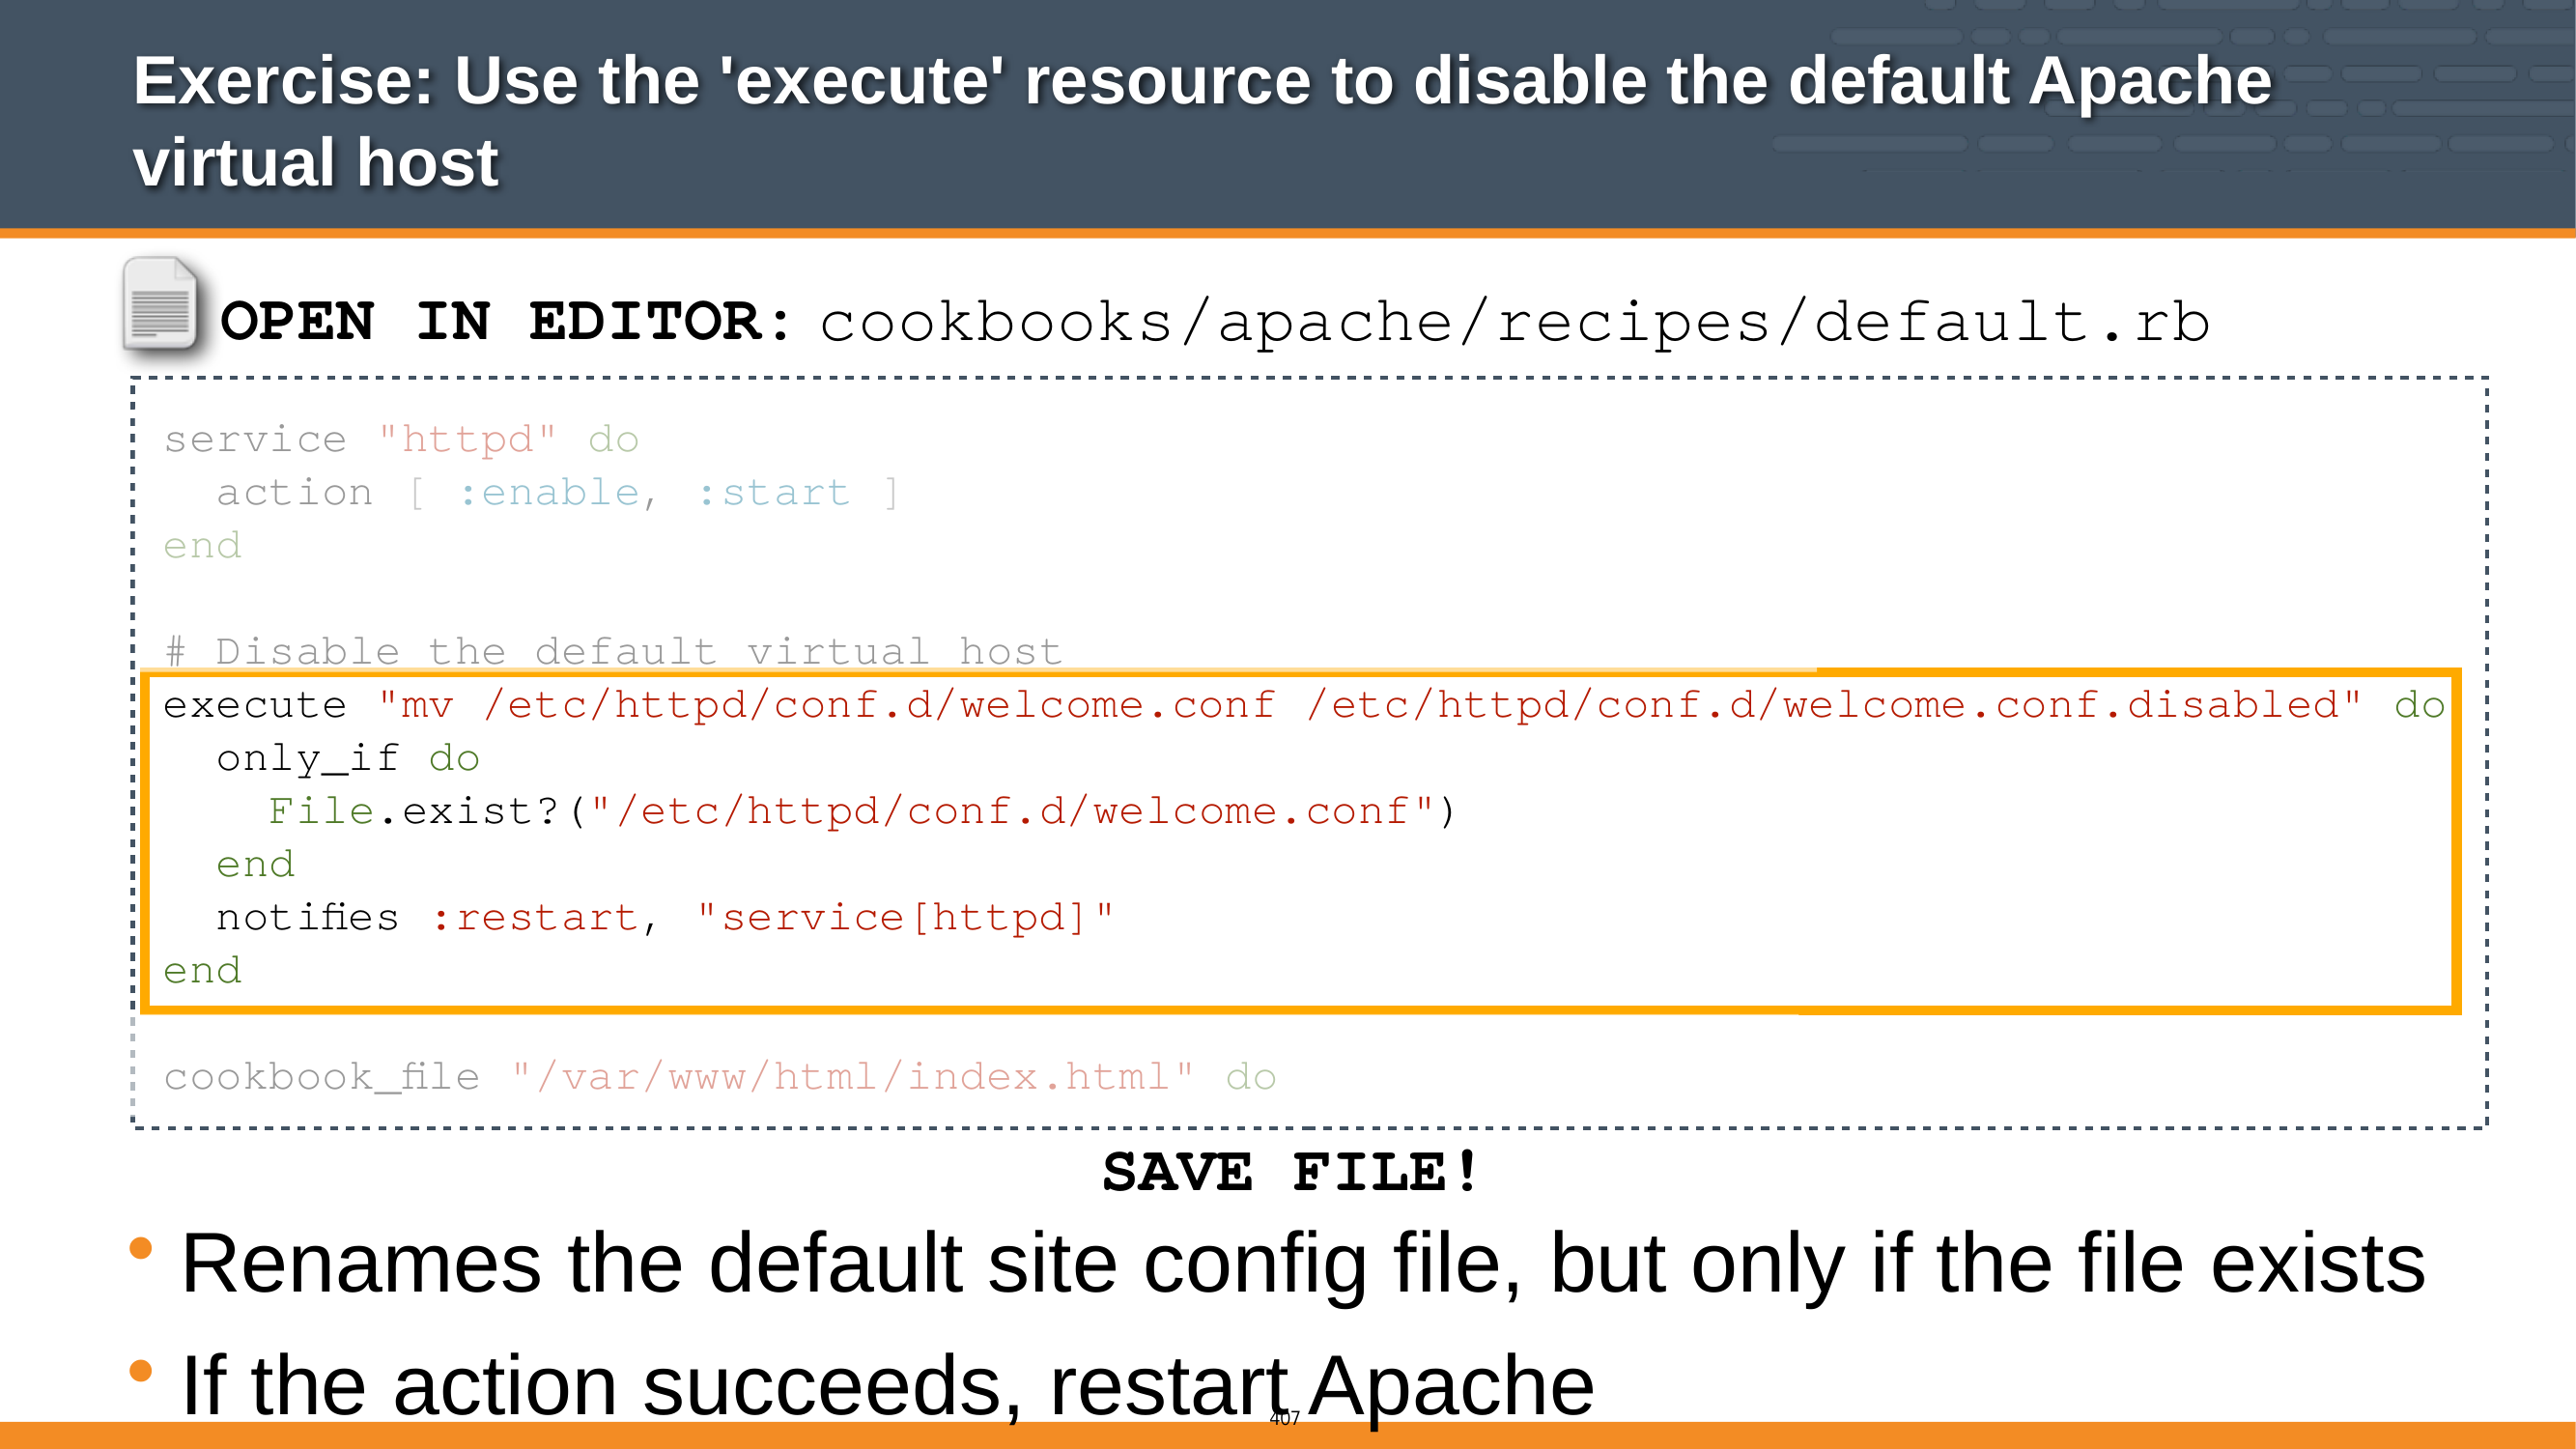

# Exercise: Use the 'execute' resource to disable the default Apache virtual host
cookbooks/apache/recipes/default.rb
OPEN IN EDITOR:
service "httpd" do
  action [ :enable, :start ]
end

# Disable the default virtual host
execute "mv /etc/httpd/conf.d/welcome.conf /etc/httpd/conf.d/welcome.conf.disabled" do
  only_if do
    File.exist?("/etc/httpd/conf.d/welcome.conf")
  end
  notifies :restart, "service[httpd]"
end

cookbook_file "/var/www/html/index.html" do

SAVE FILE!
Renames the default site config file, but only if the file exists
If the action succeeds, restart Apache
407